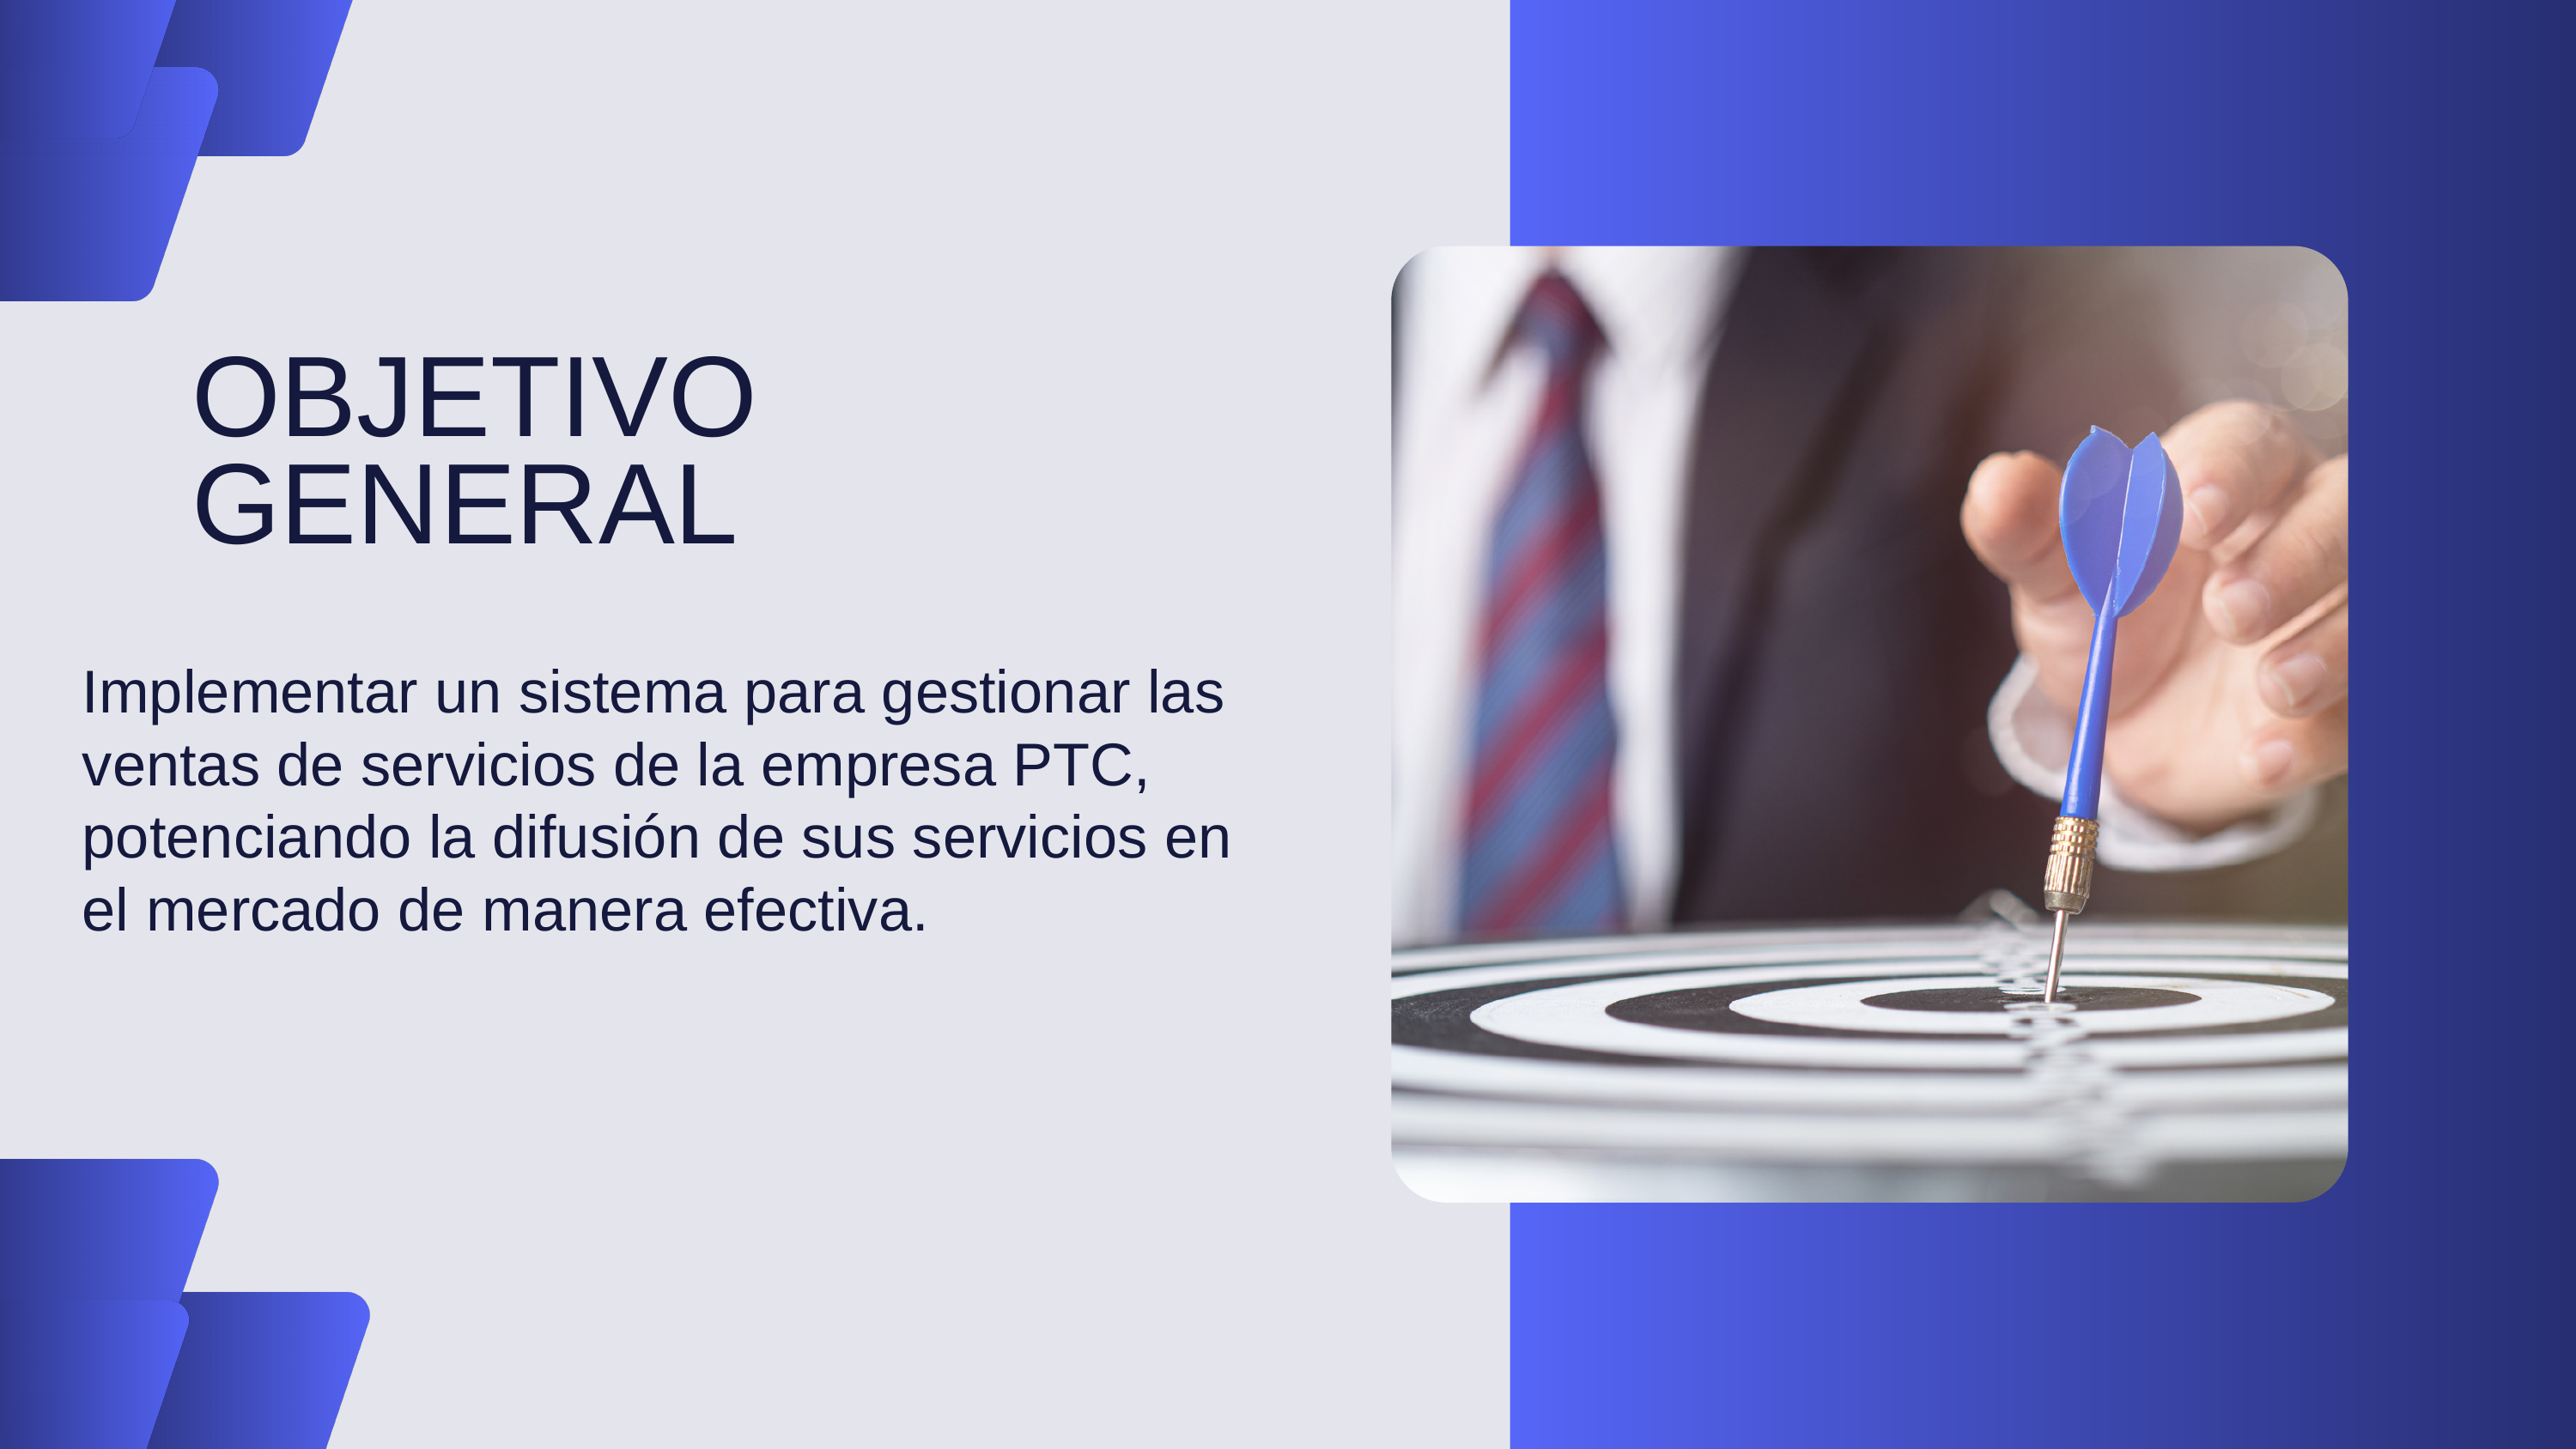

OBJETIVO GENERAL
Implementar un sistema para gestionar las ventas de servicios de la empresa PTC, potenciando la difusión de sus servicios en el mercado de manera efectiva.